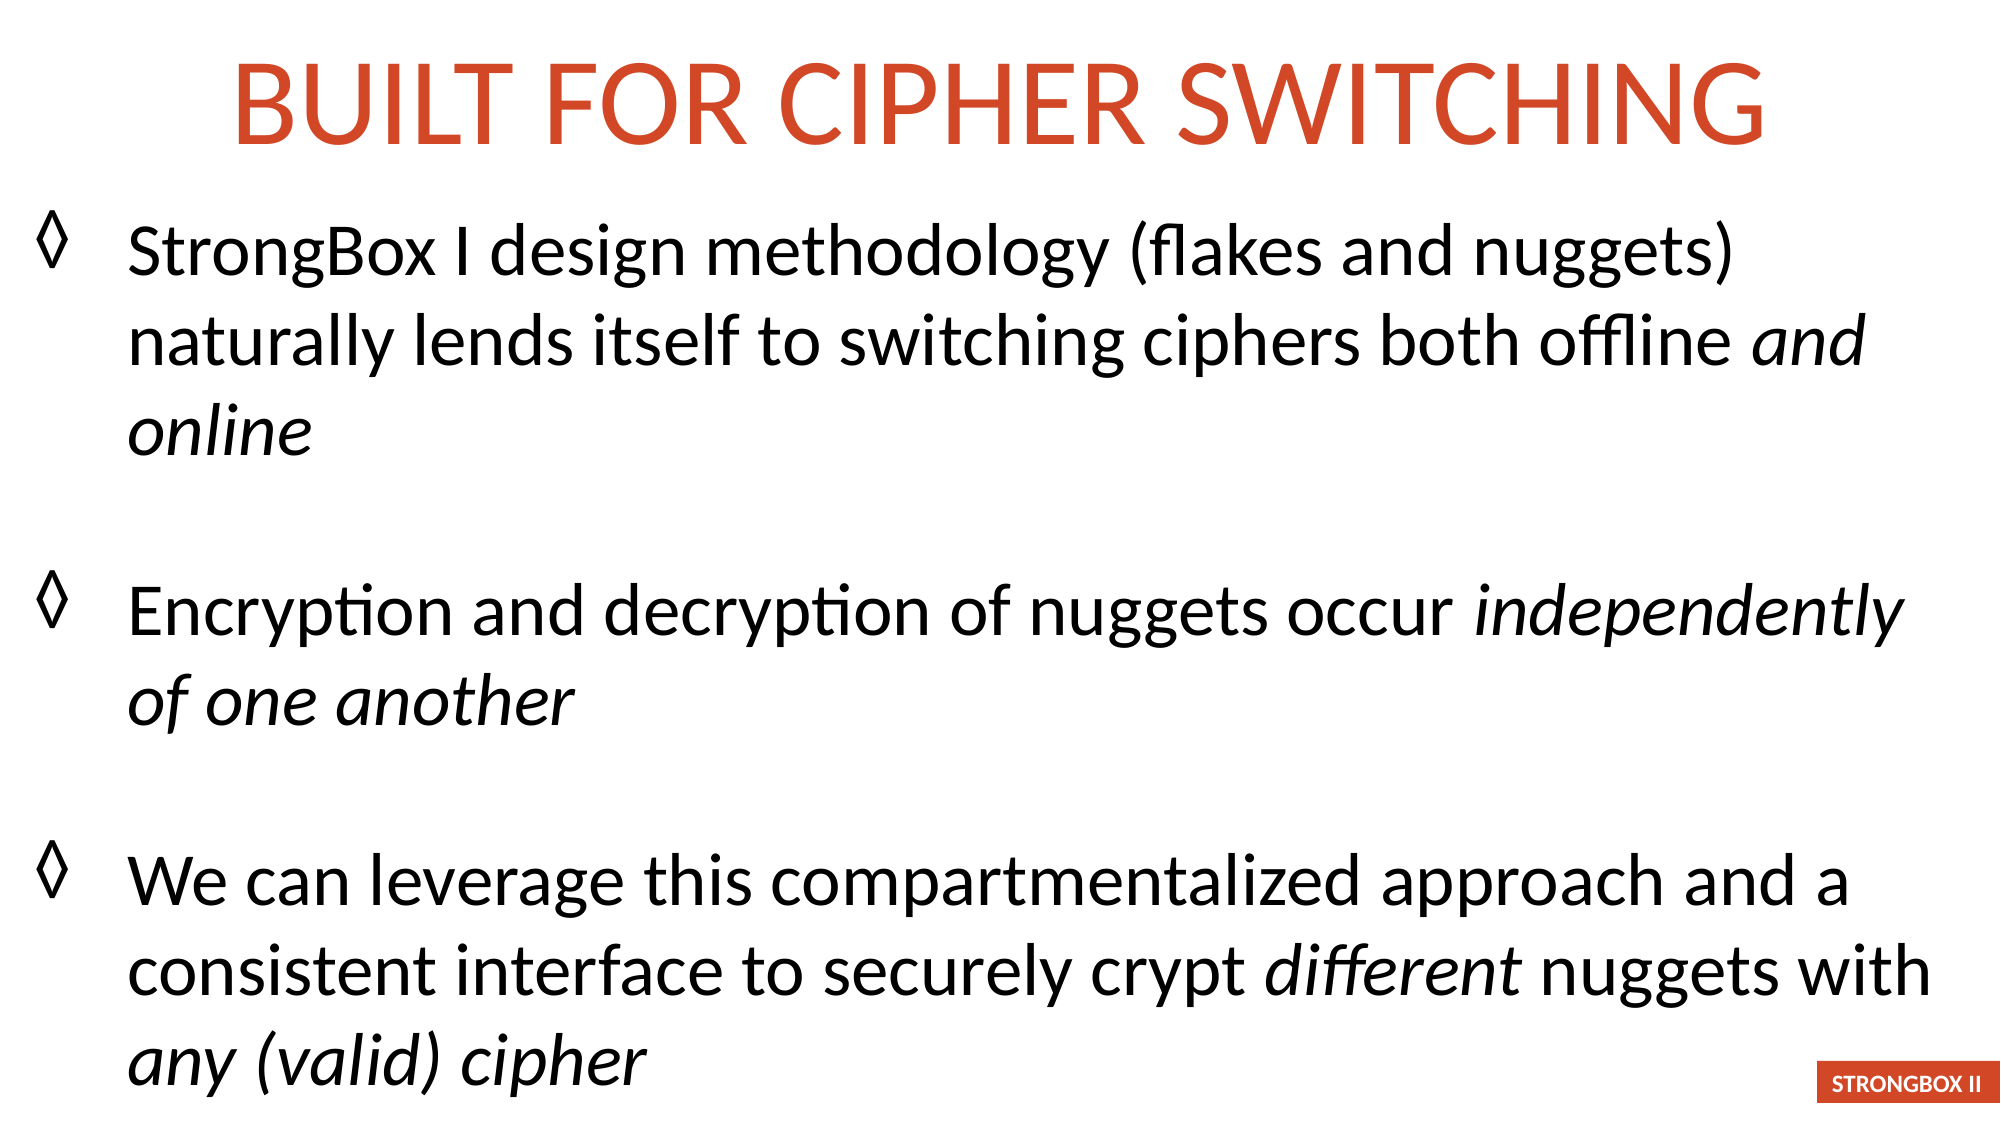

BUILT FOR CIPHER SWITCHING
StrongBox I design methodology (flakes and nuggets) naturally lends itself to switching ciphers both offline and online

Encryption and decryption of nuggets occur independently of one another

We can leverage this compartmentalized approach and a consistent interface to securely crypt different nuggets with any (valid) cipher

STRONGBOX II
69